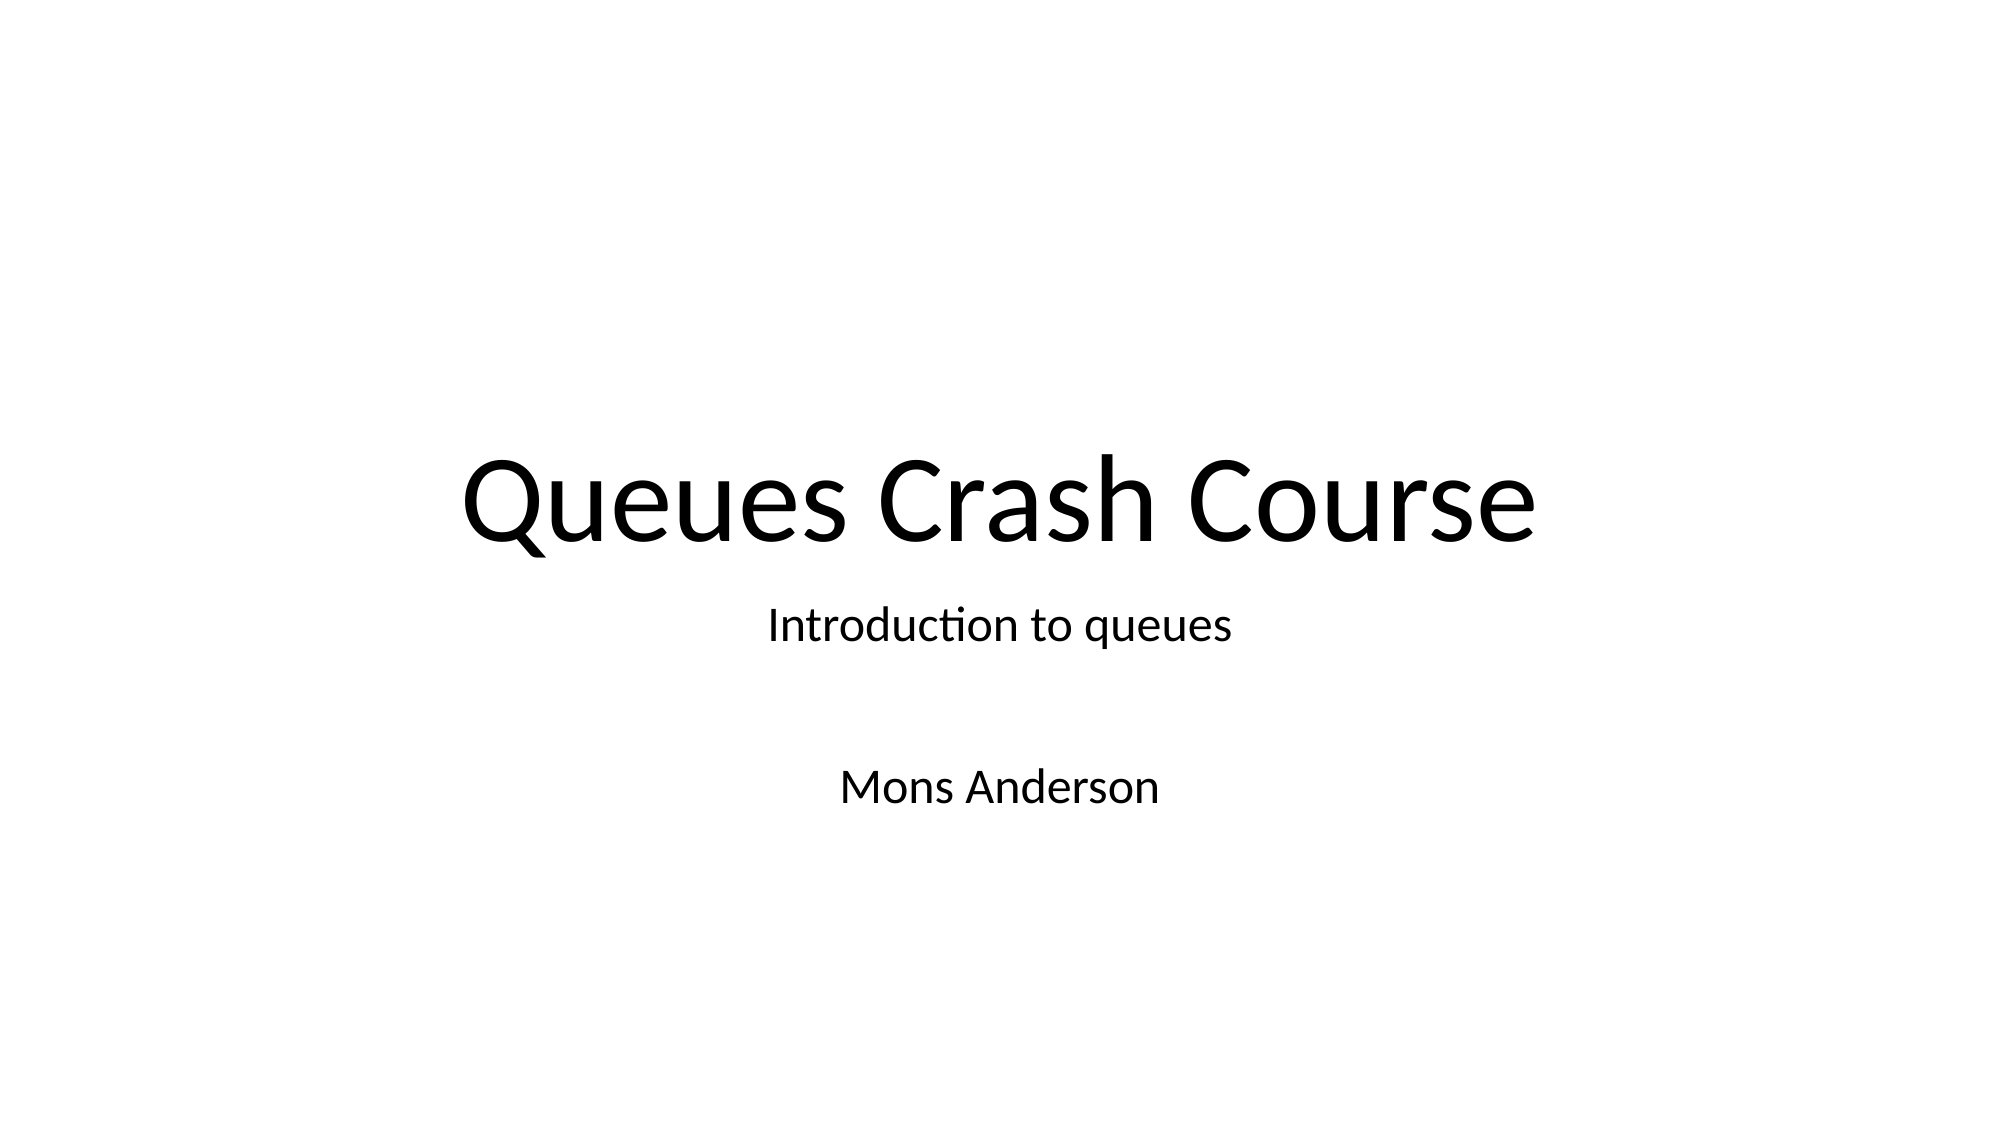

# Queues Crash Course
Introduction to queues
Mons Anderson